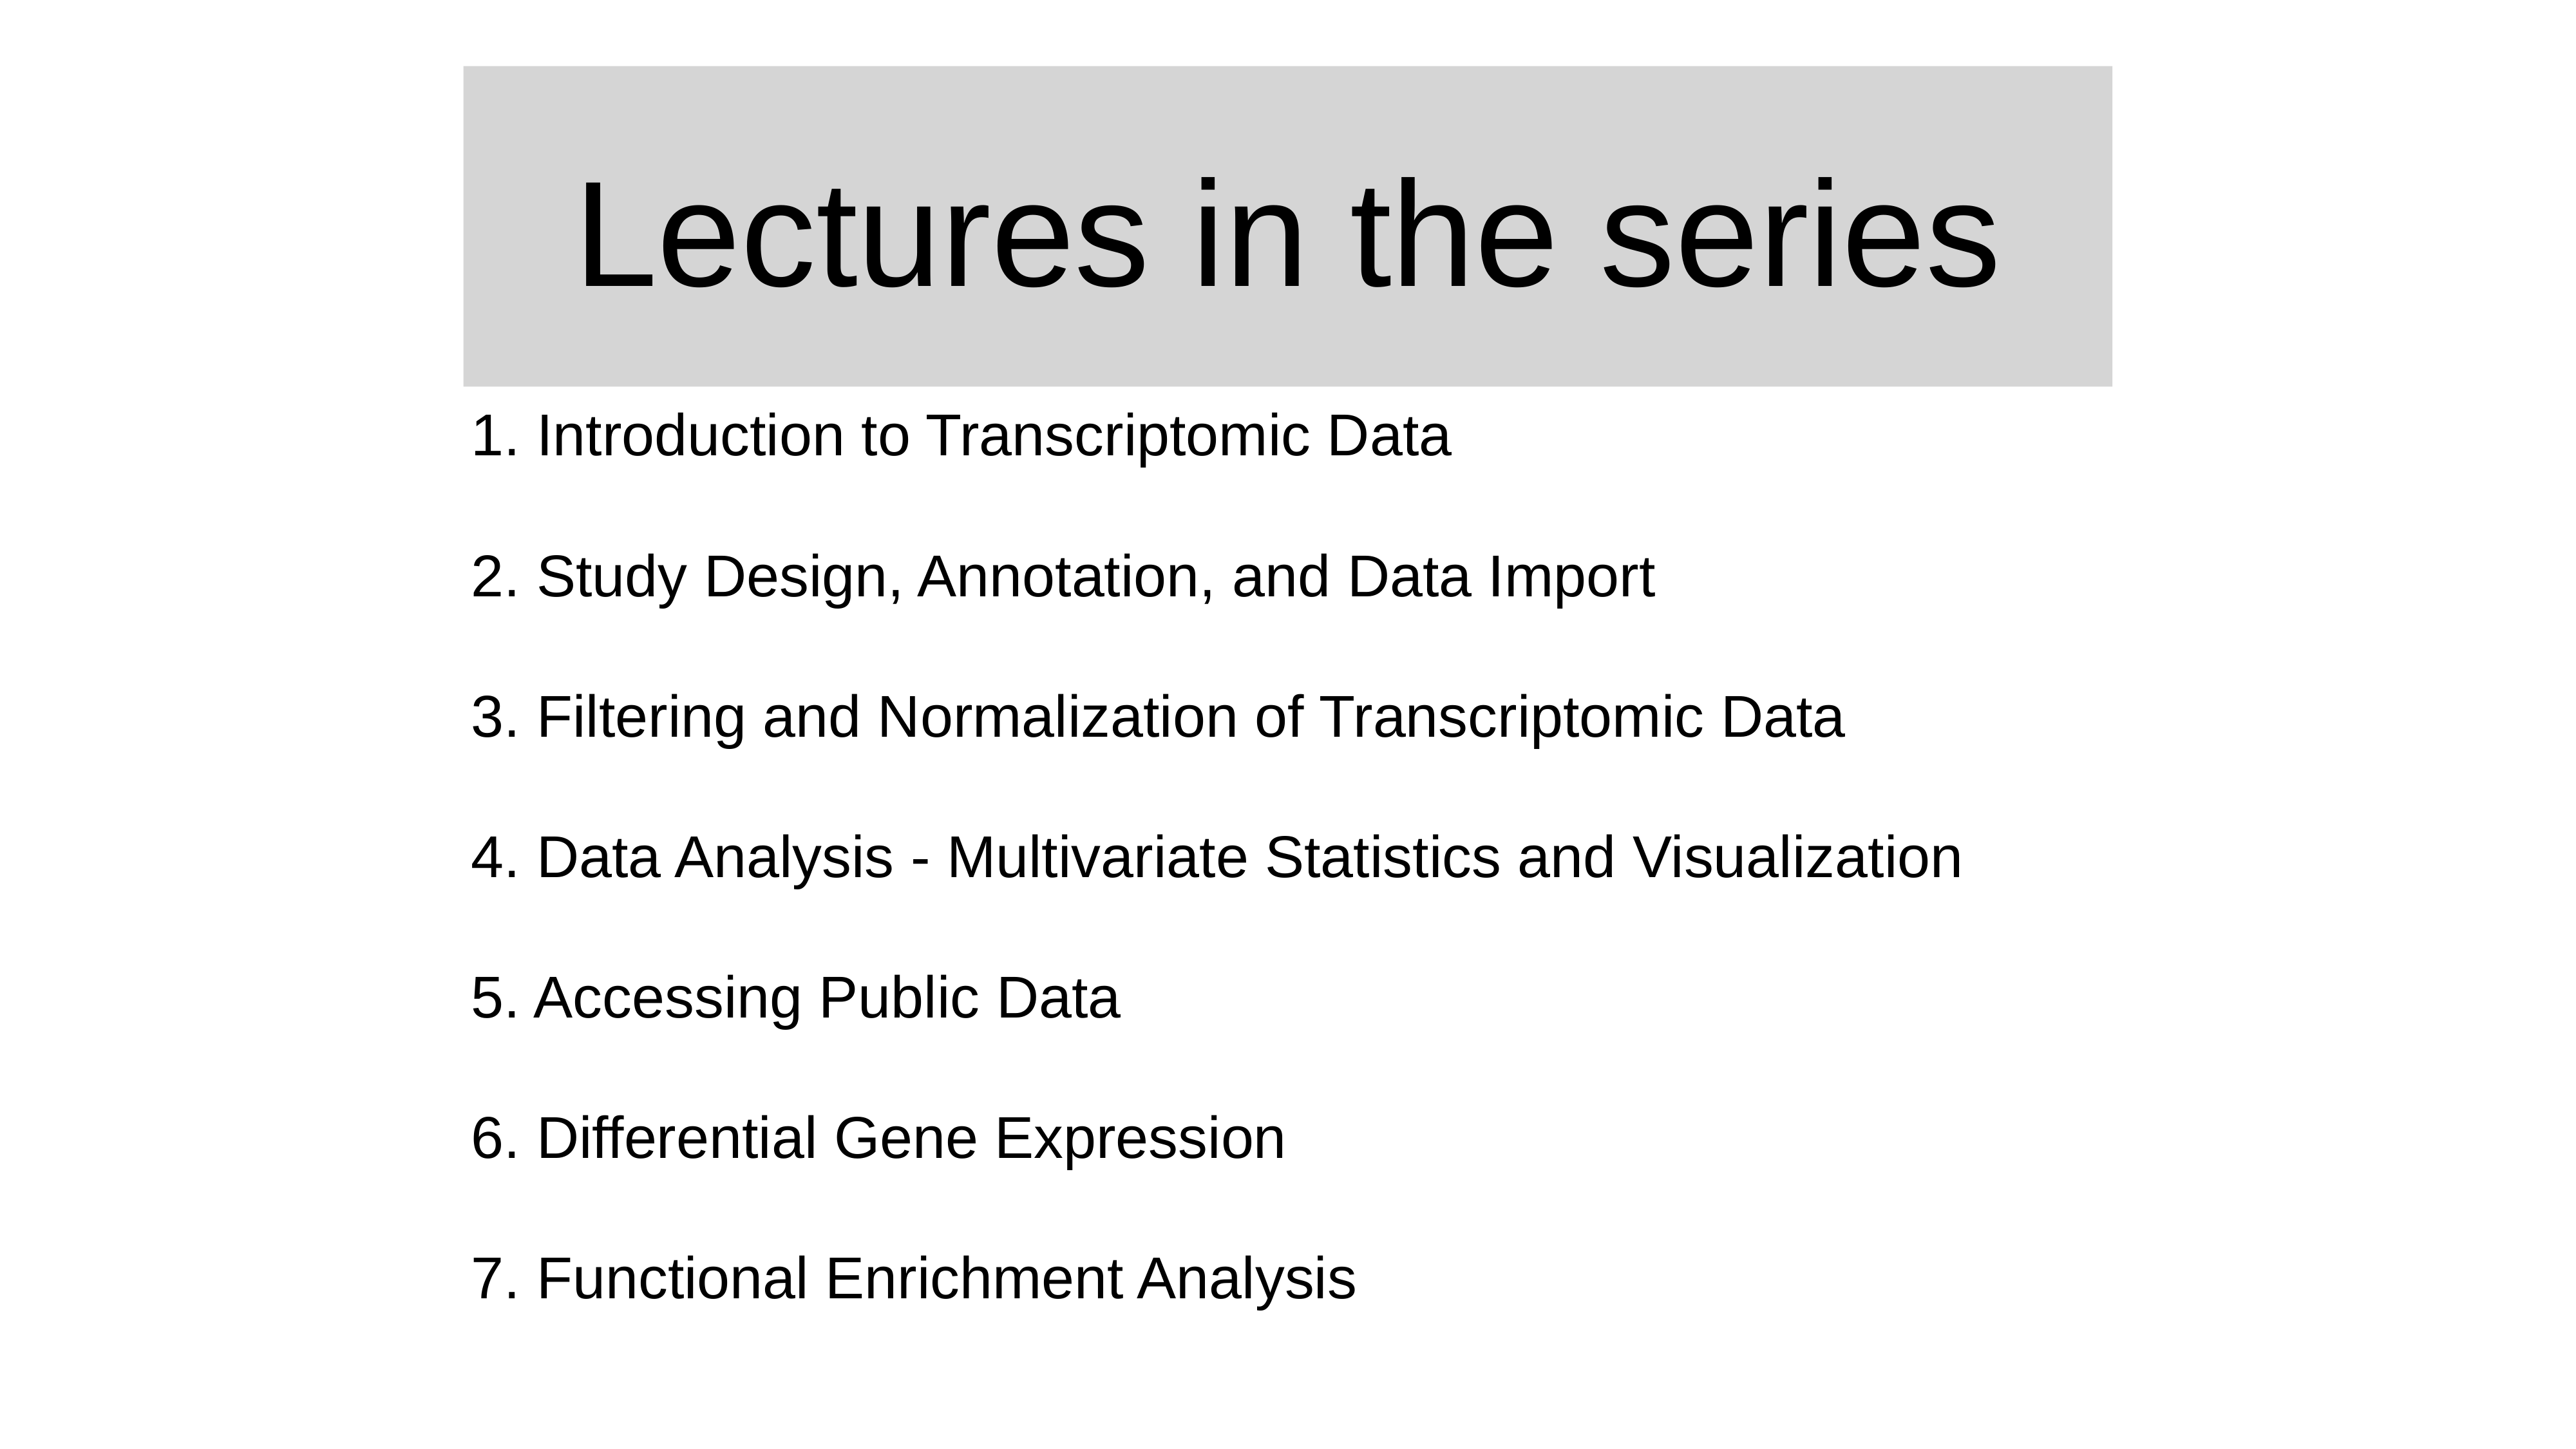

# Lectures in the series
1. Introduction to Transcriptomic Data
2. Study Design, Annotation, and Data Import
3. Filtering and Normalization of Transcriptomic Data
4. Data Analysis - Multivariate Statistics and Visualization
5. Accessing Public Data
6. Differential Gene Expression
7. Functional Enrichment Analysis